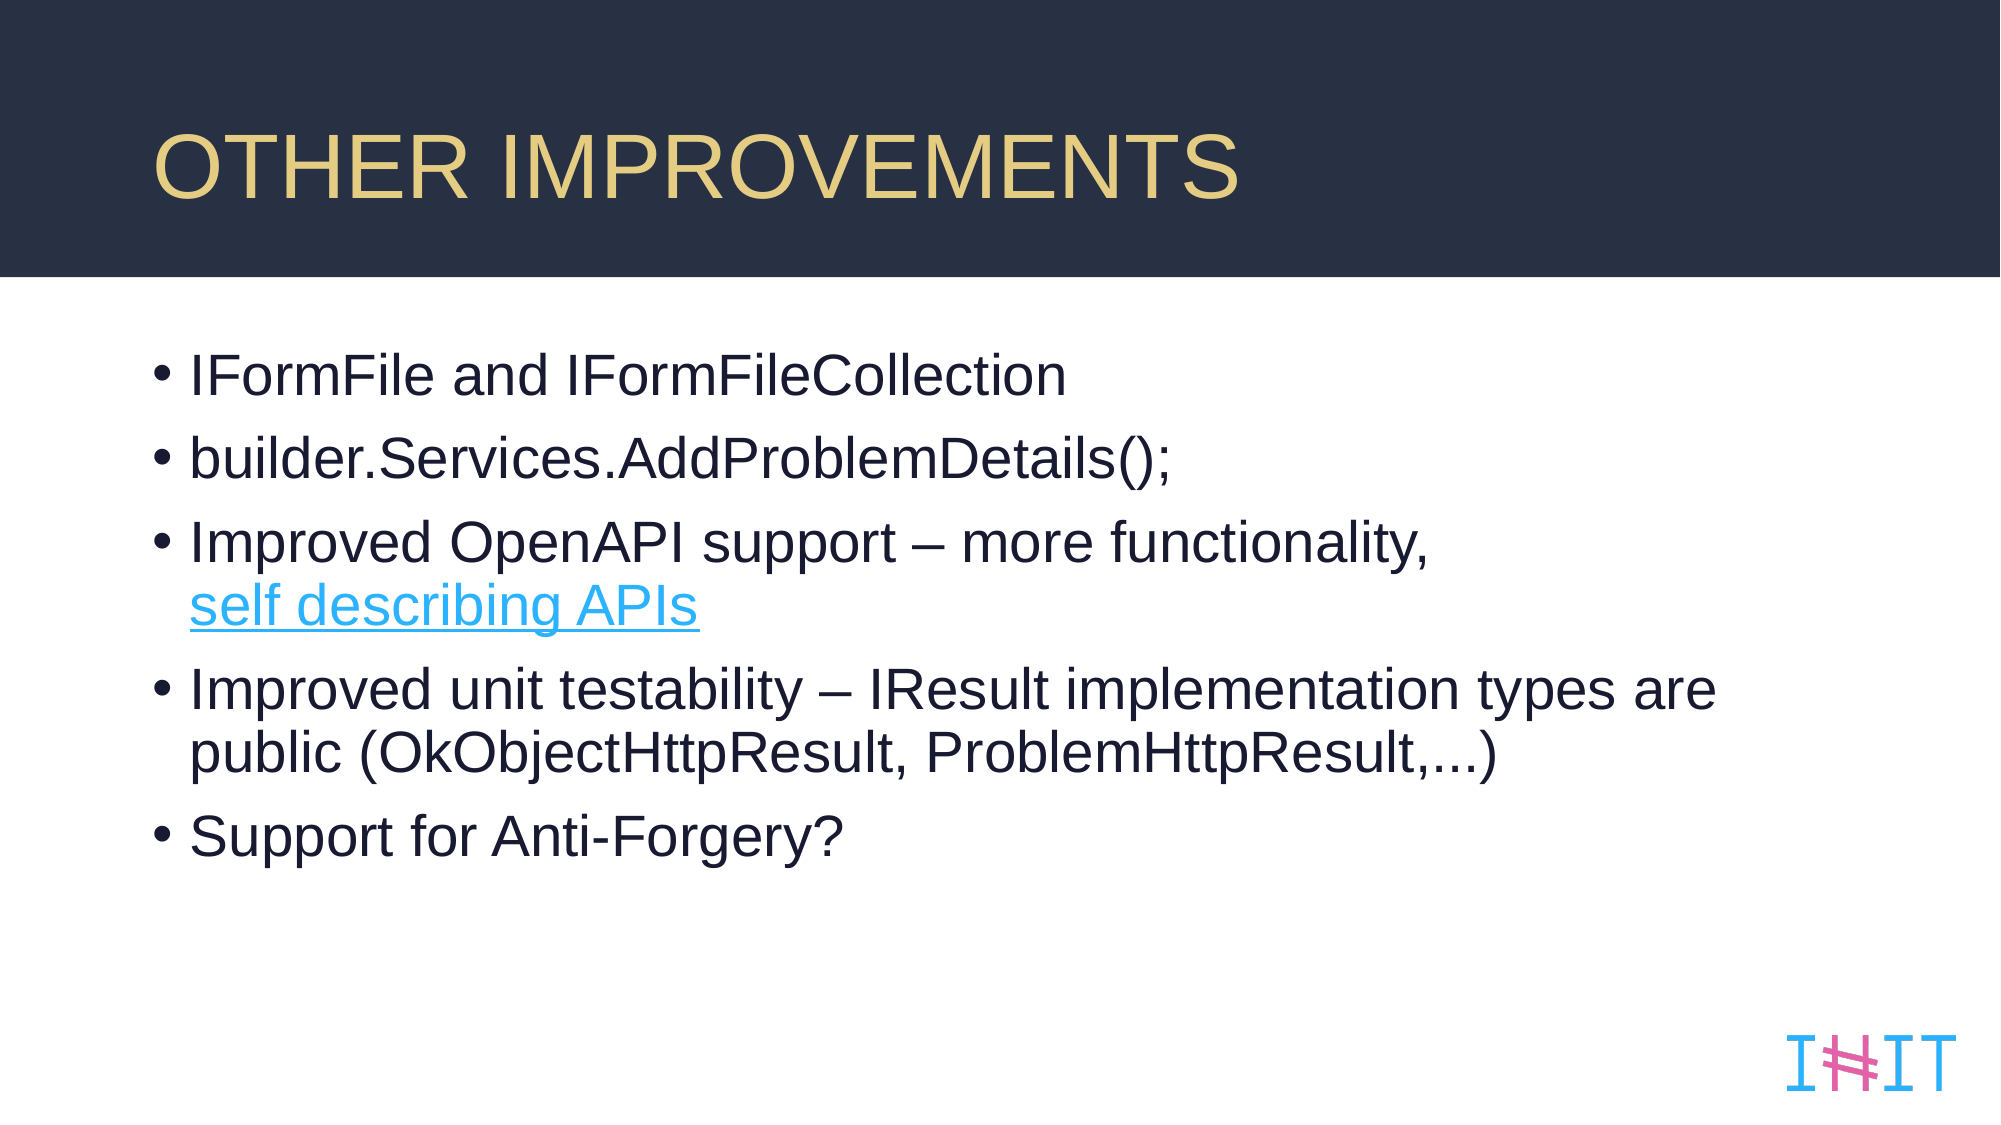

# Other improvements
IFormFile and IFormFileCollection
builder.Services.AddProblemDetails();
Improved OpenAPI support – more functionality, self describing APIs
Improved unit testability – IResult implementation types are public (OkObjectHttpResult, ProblemHttpResult,...)
Support for Anti-Forgery?